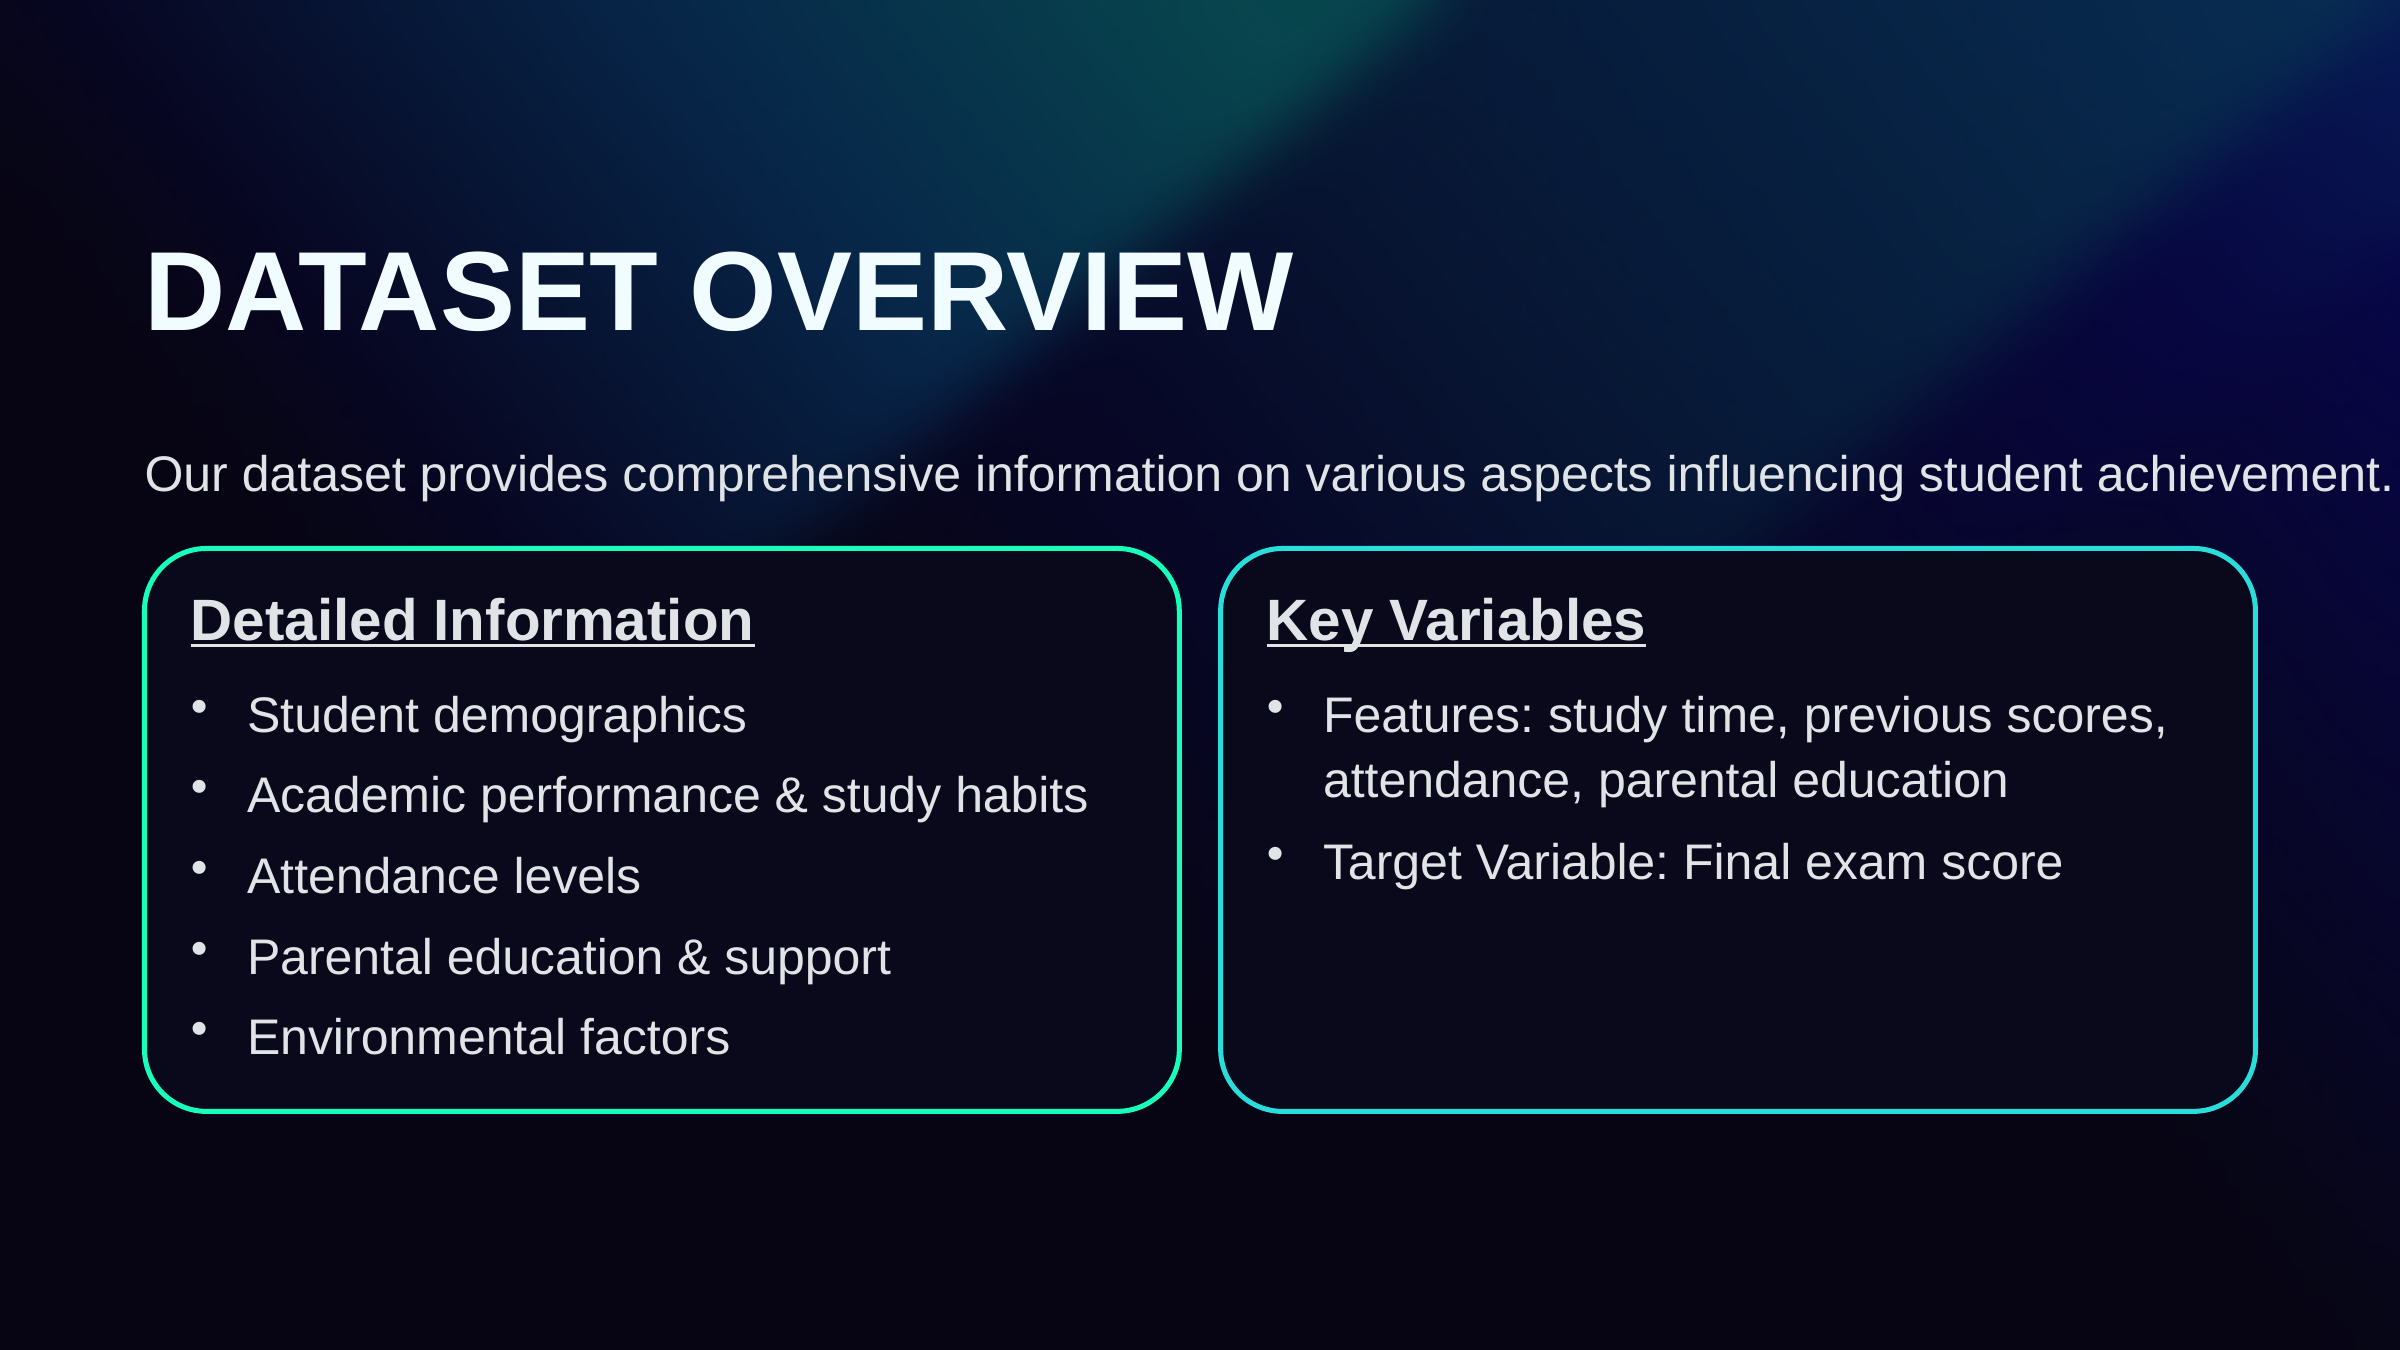

DATASET OVERVIEW
Our dataset provides comprehensive information on various aspects influencing student achievement.

Detailed Information
Key Variables
Student demographics
Features: study time, previous scores, attendance, parental education
Academic performance & study habits
Target Variable: Final exam score
Attendance levels
Parental education & support
Environmental factors